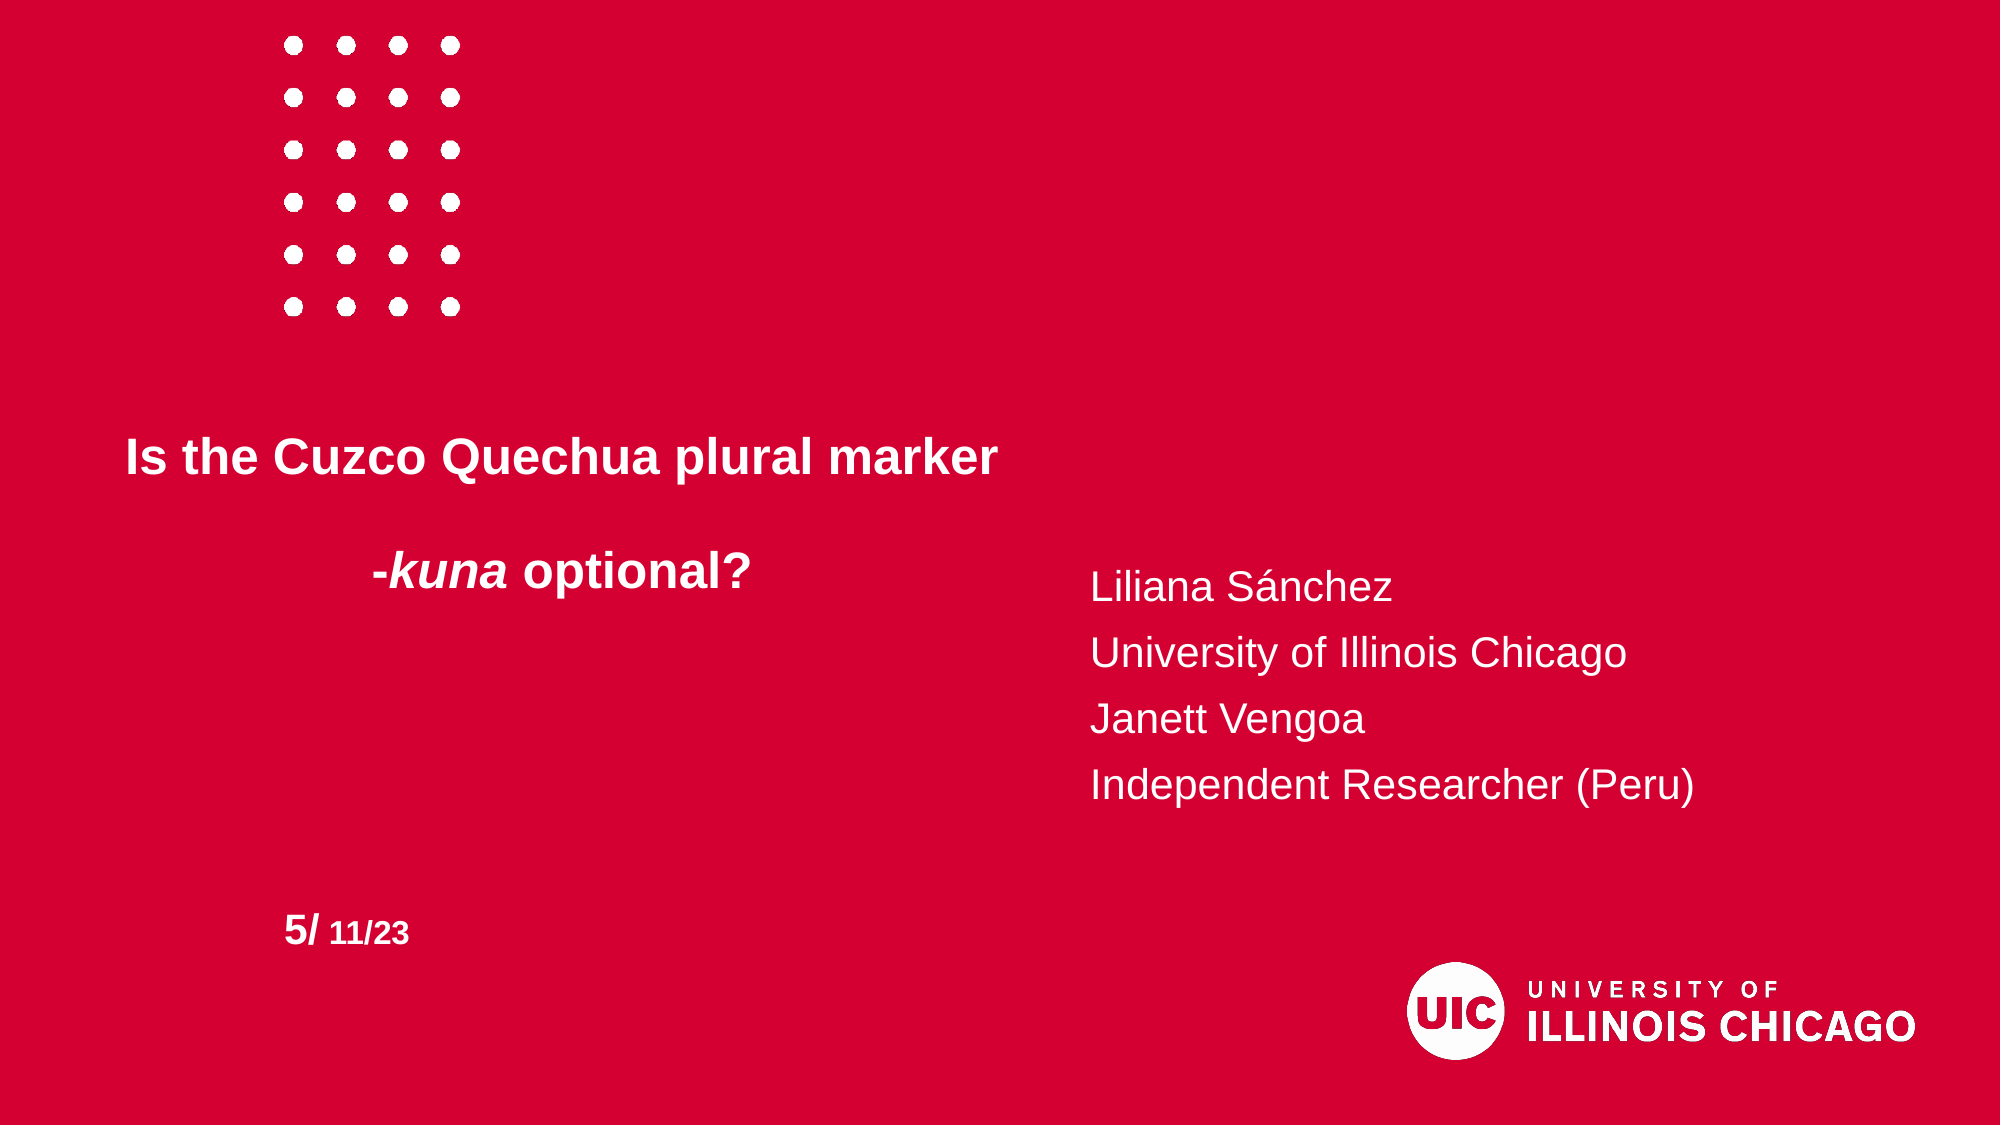

# Is the Cuzco Quechua plural marker -kuna optional?

Liliana Sánchez
University of Illinois Chicago
Janett Vengoa
Independent Researcher (Peru)
5/ 11/23